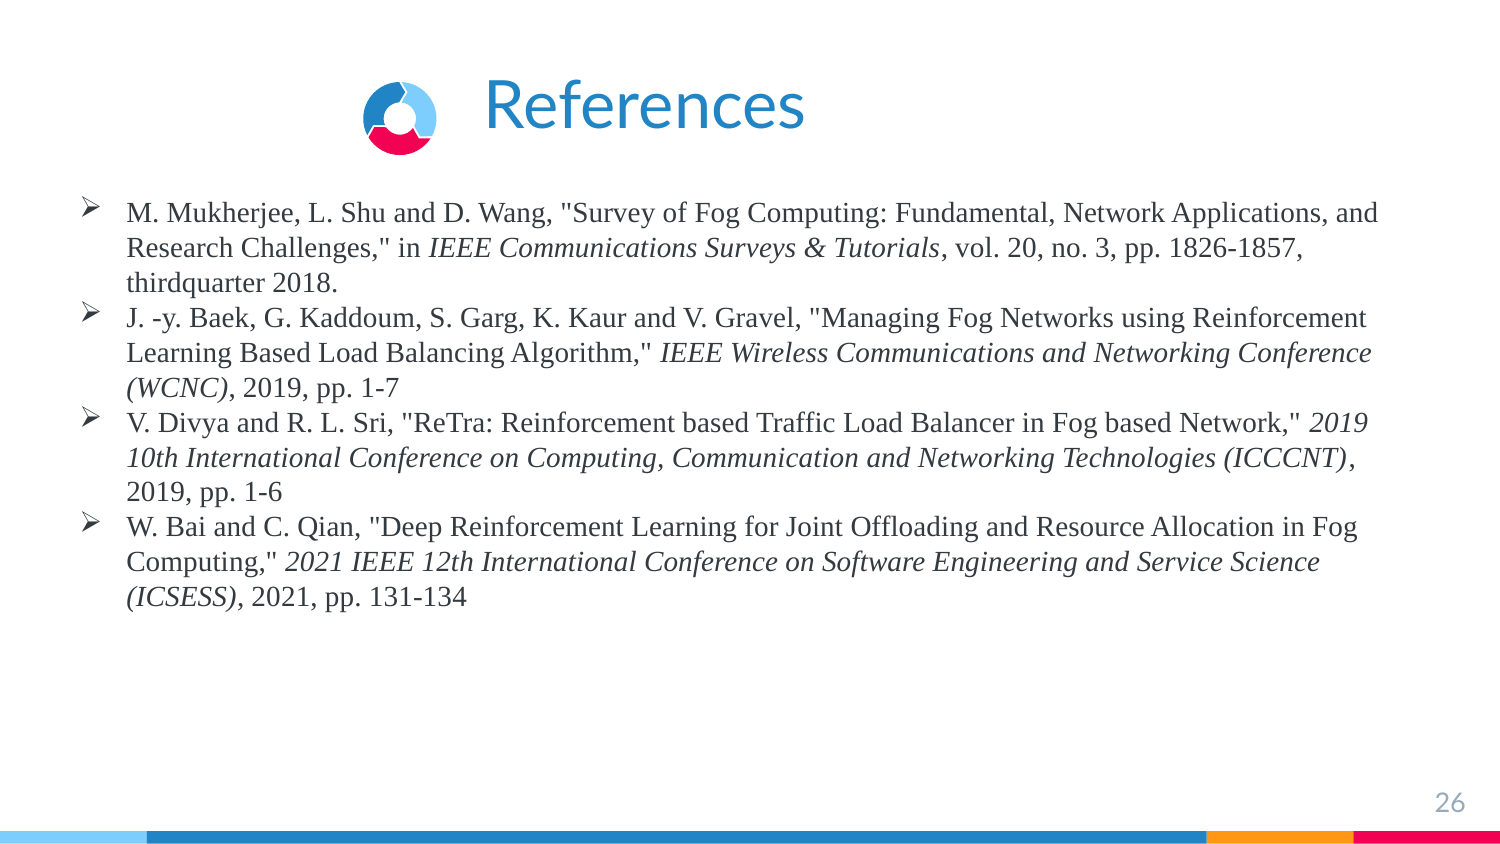

References

M. Mukherjee, L. Shu and D. Wang, "Survey of Fog Computing: Fundamental, Network Applications, and Research Challenges," in IEEE Communications Surveys & Tutorials, vol. 20, no. 3, pp. 1826-1857, thirdquarter 2018.
J. -y. Baek, G. Kaddoum, S. Garg, K. Kaur and V. Gravel, "Managing Fog Networks using Reinforcement Learning Based Load Balancing Algorithm," IEEE Wireless Communications and Networking Conference (WCNC), 2019, pp. 1-7
V. Divya and R. L. Sri, "ReTra: Reinforcement based Traffic Load Balancer in Fog based Network," 2019 10th International Conference on Computing, Communication and Networking Technologies (ICCCNT), 2019, pp. 1-6
W. Bai and C. Qian, "Deep Reinforcement Learning for Joint Offloading and Resource Allocation in Fog Computing," 2021 IEEE 12th International Conference on Software Engineering and Service Science (ICSESS), 2021, pp. 131-134

26